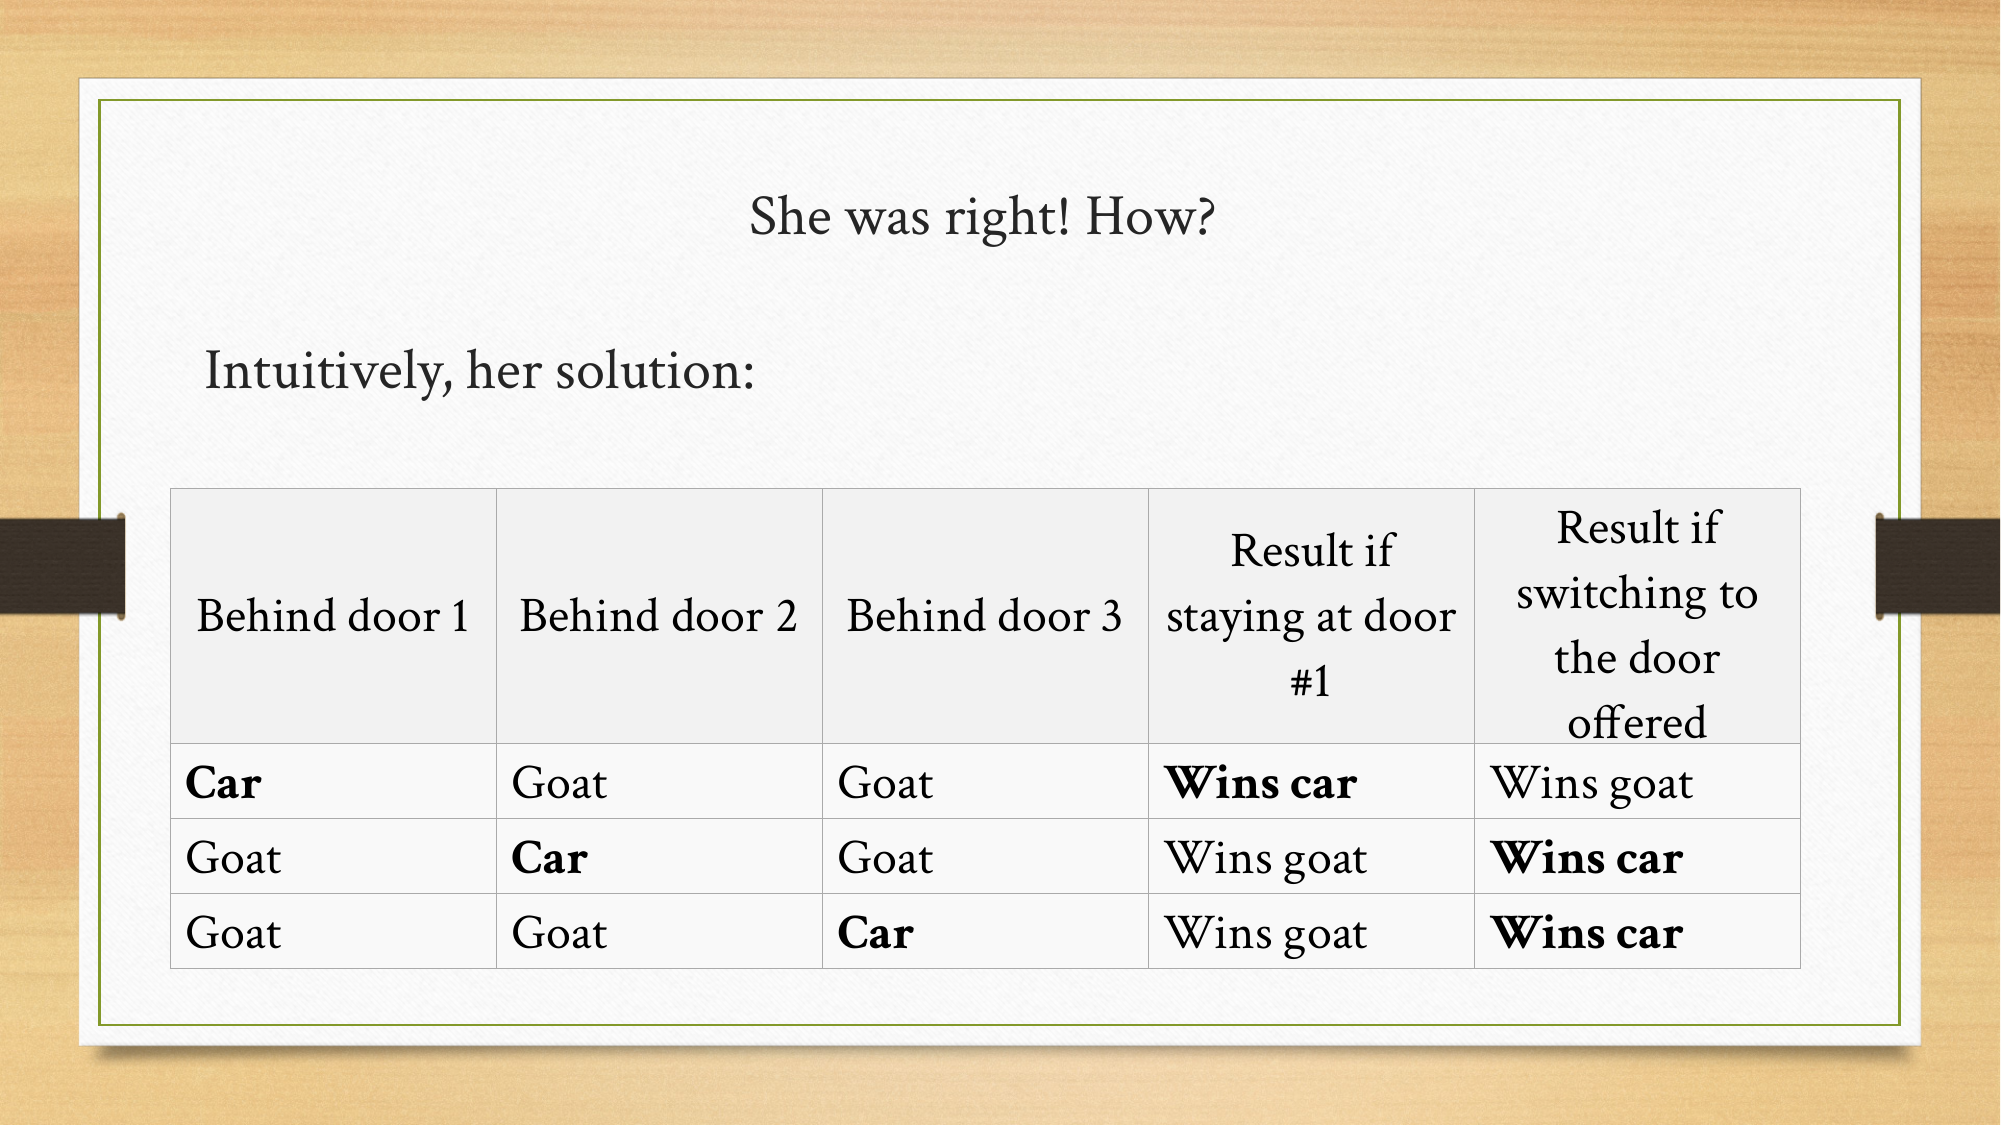

She was right! How?
Intuitively, her solution:
| Behind door 1 | Behind door 2 | Behind door 3 | Result if staying at door #1 | Result if switching to the door offered |
| --- | --- | --- | --- | --- |
| Car | Goat | Goat | Wins car | Wins goat |
| Goat | Car | Goat | Wins goat | Wins car |
| Goat | Goat | Car | Wins goat | Wins car |